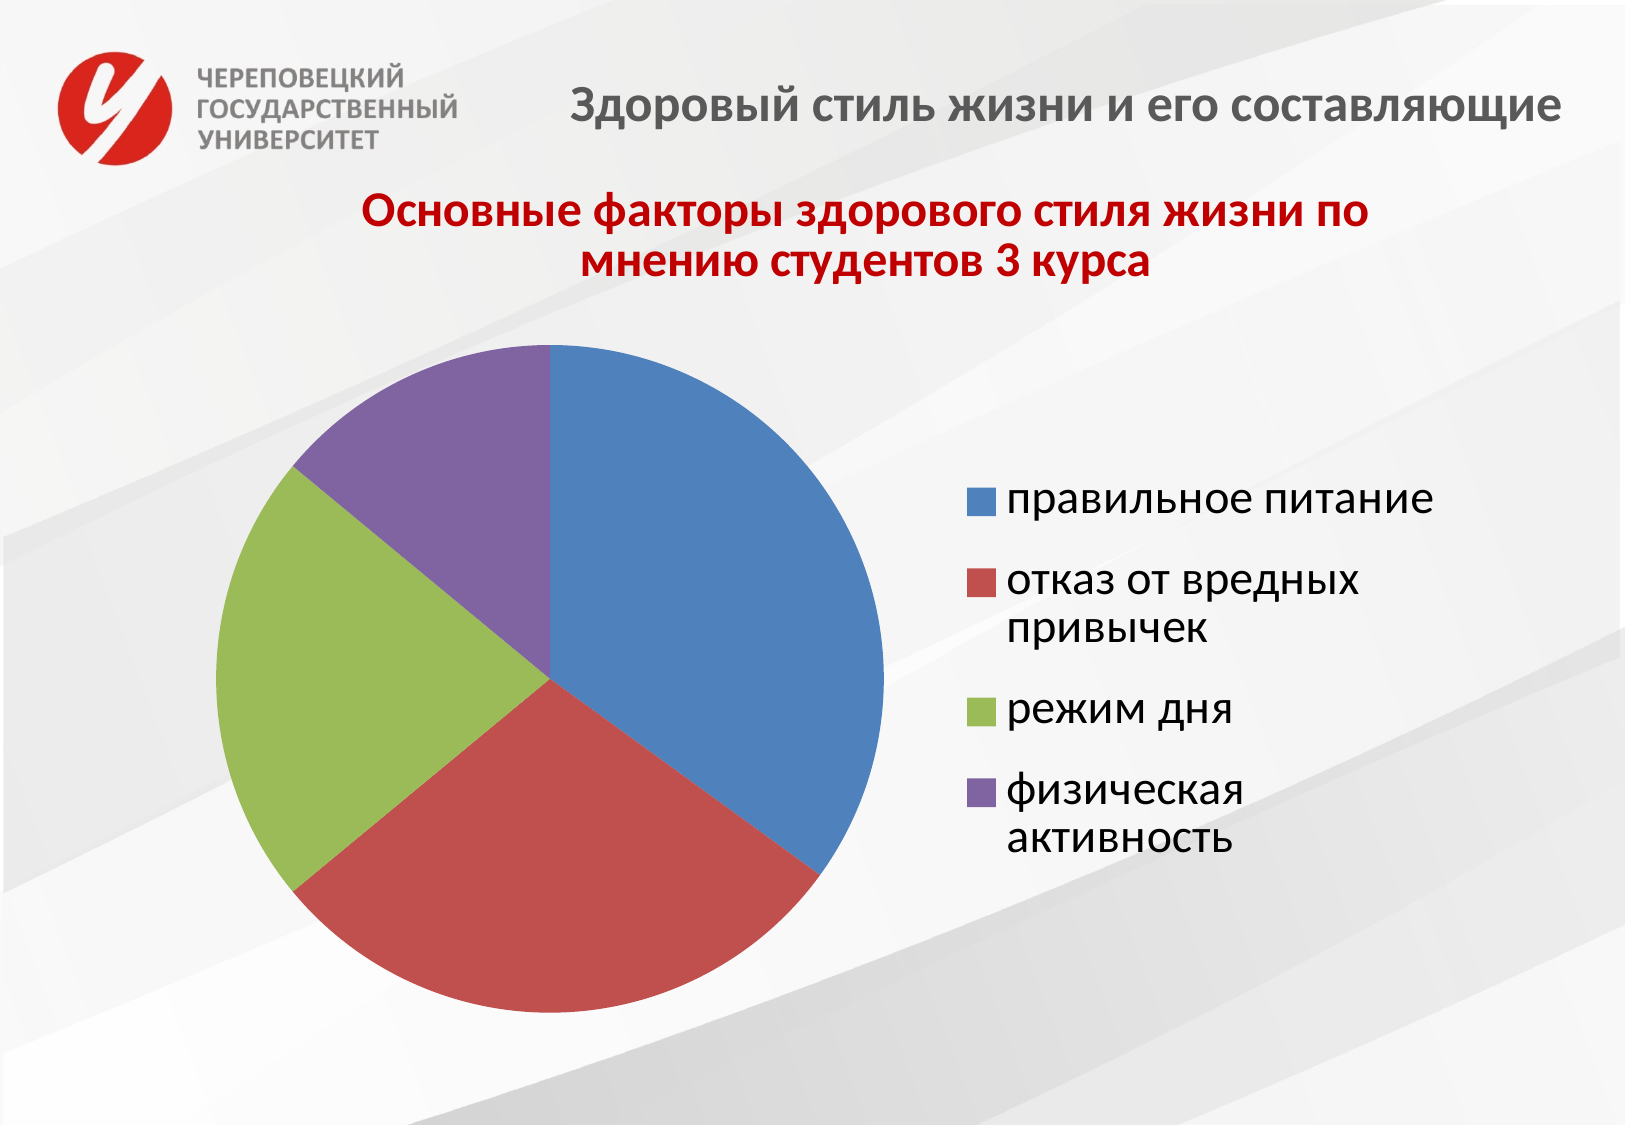

# Здоровый стиль жизни и его составляющие

### Chart: Основные факторы здорового стиля жизни по мнению студентов 3 курса

| Category | факторы здорового стиля жизни по мнению студентов |
|---|---|
| правильное питание | 35.0 |
| отказ от вредных привычек | 29.0 |
| режим дня | 22.0 |
| физическая активность | 14.0 |